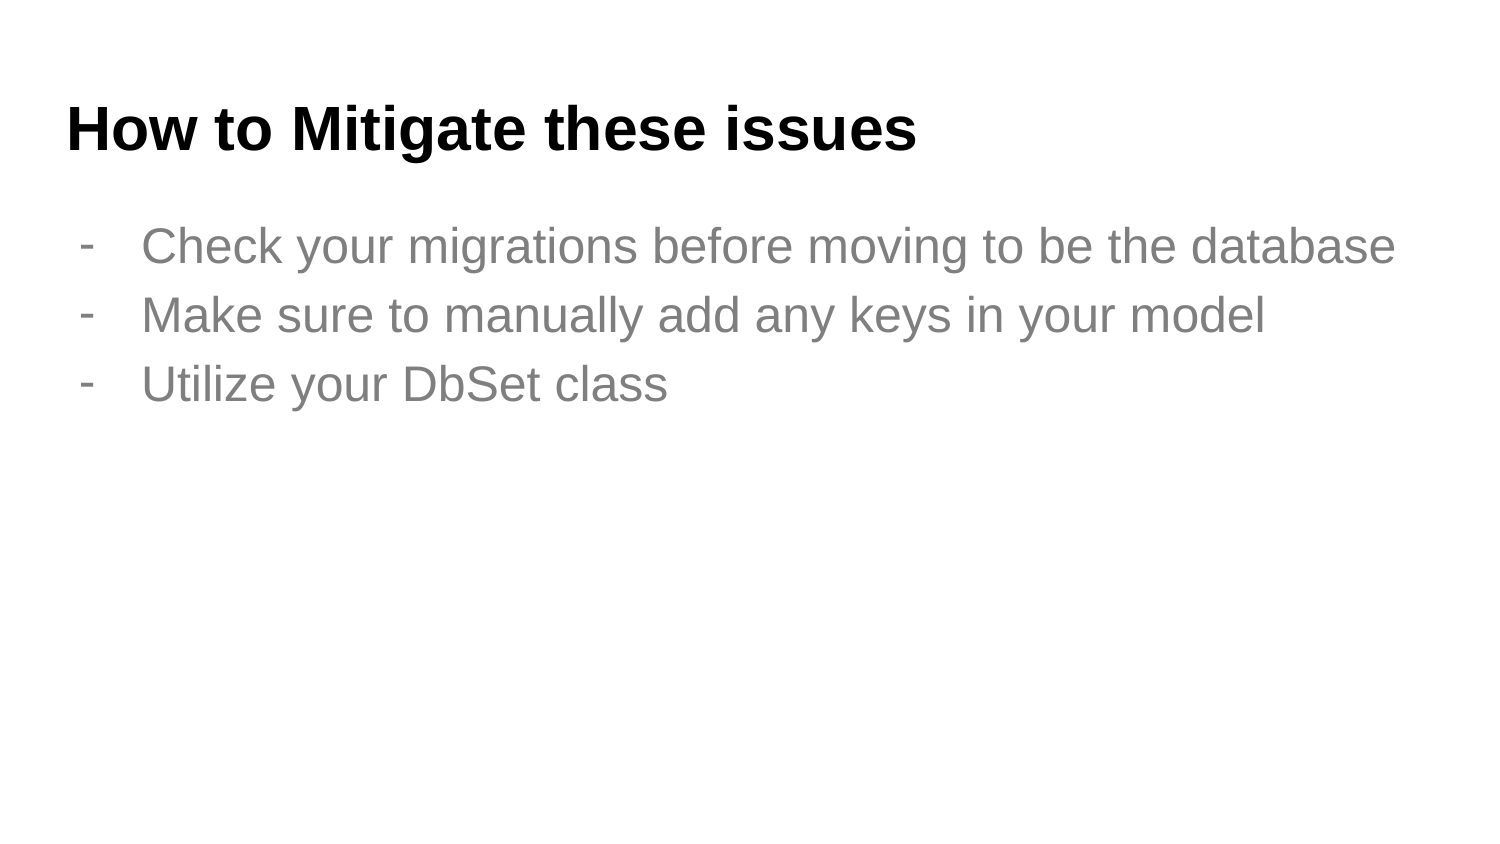

# How to Mitigate these issues
Check your migrations before moving to be the database
Make sure to manually add any keys in your model
Utilize your DbSet class